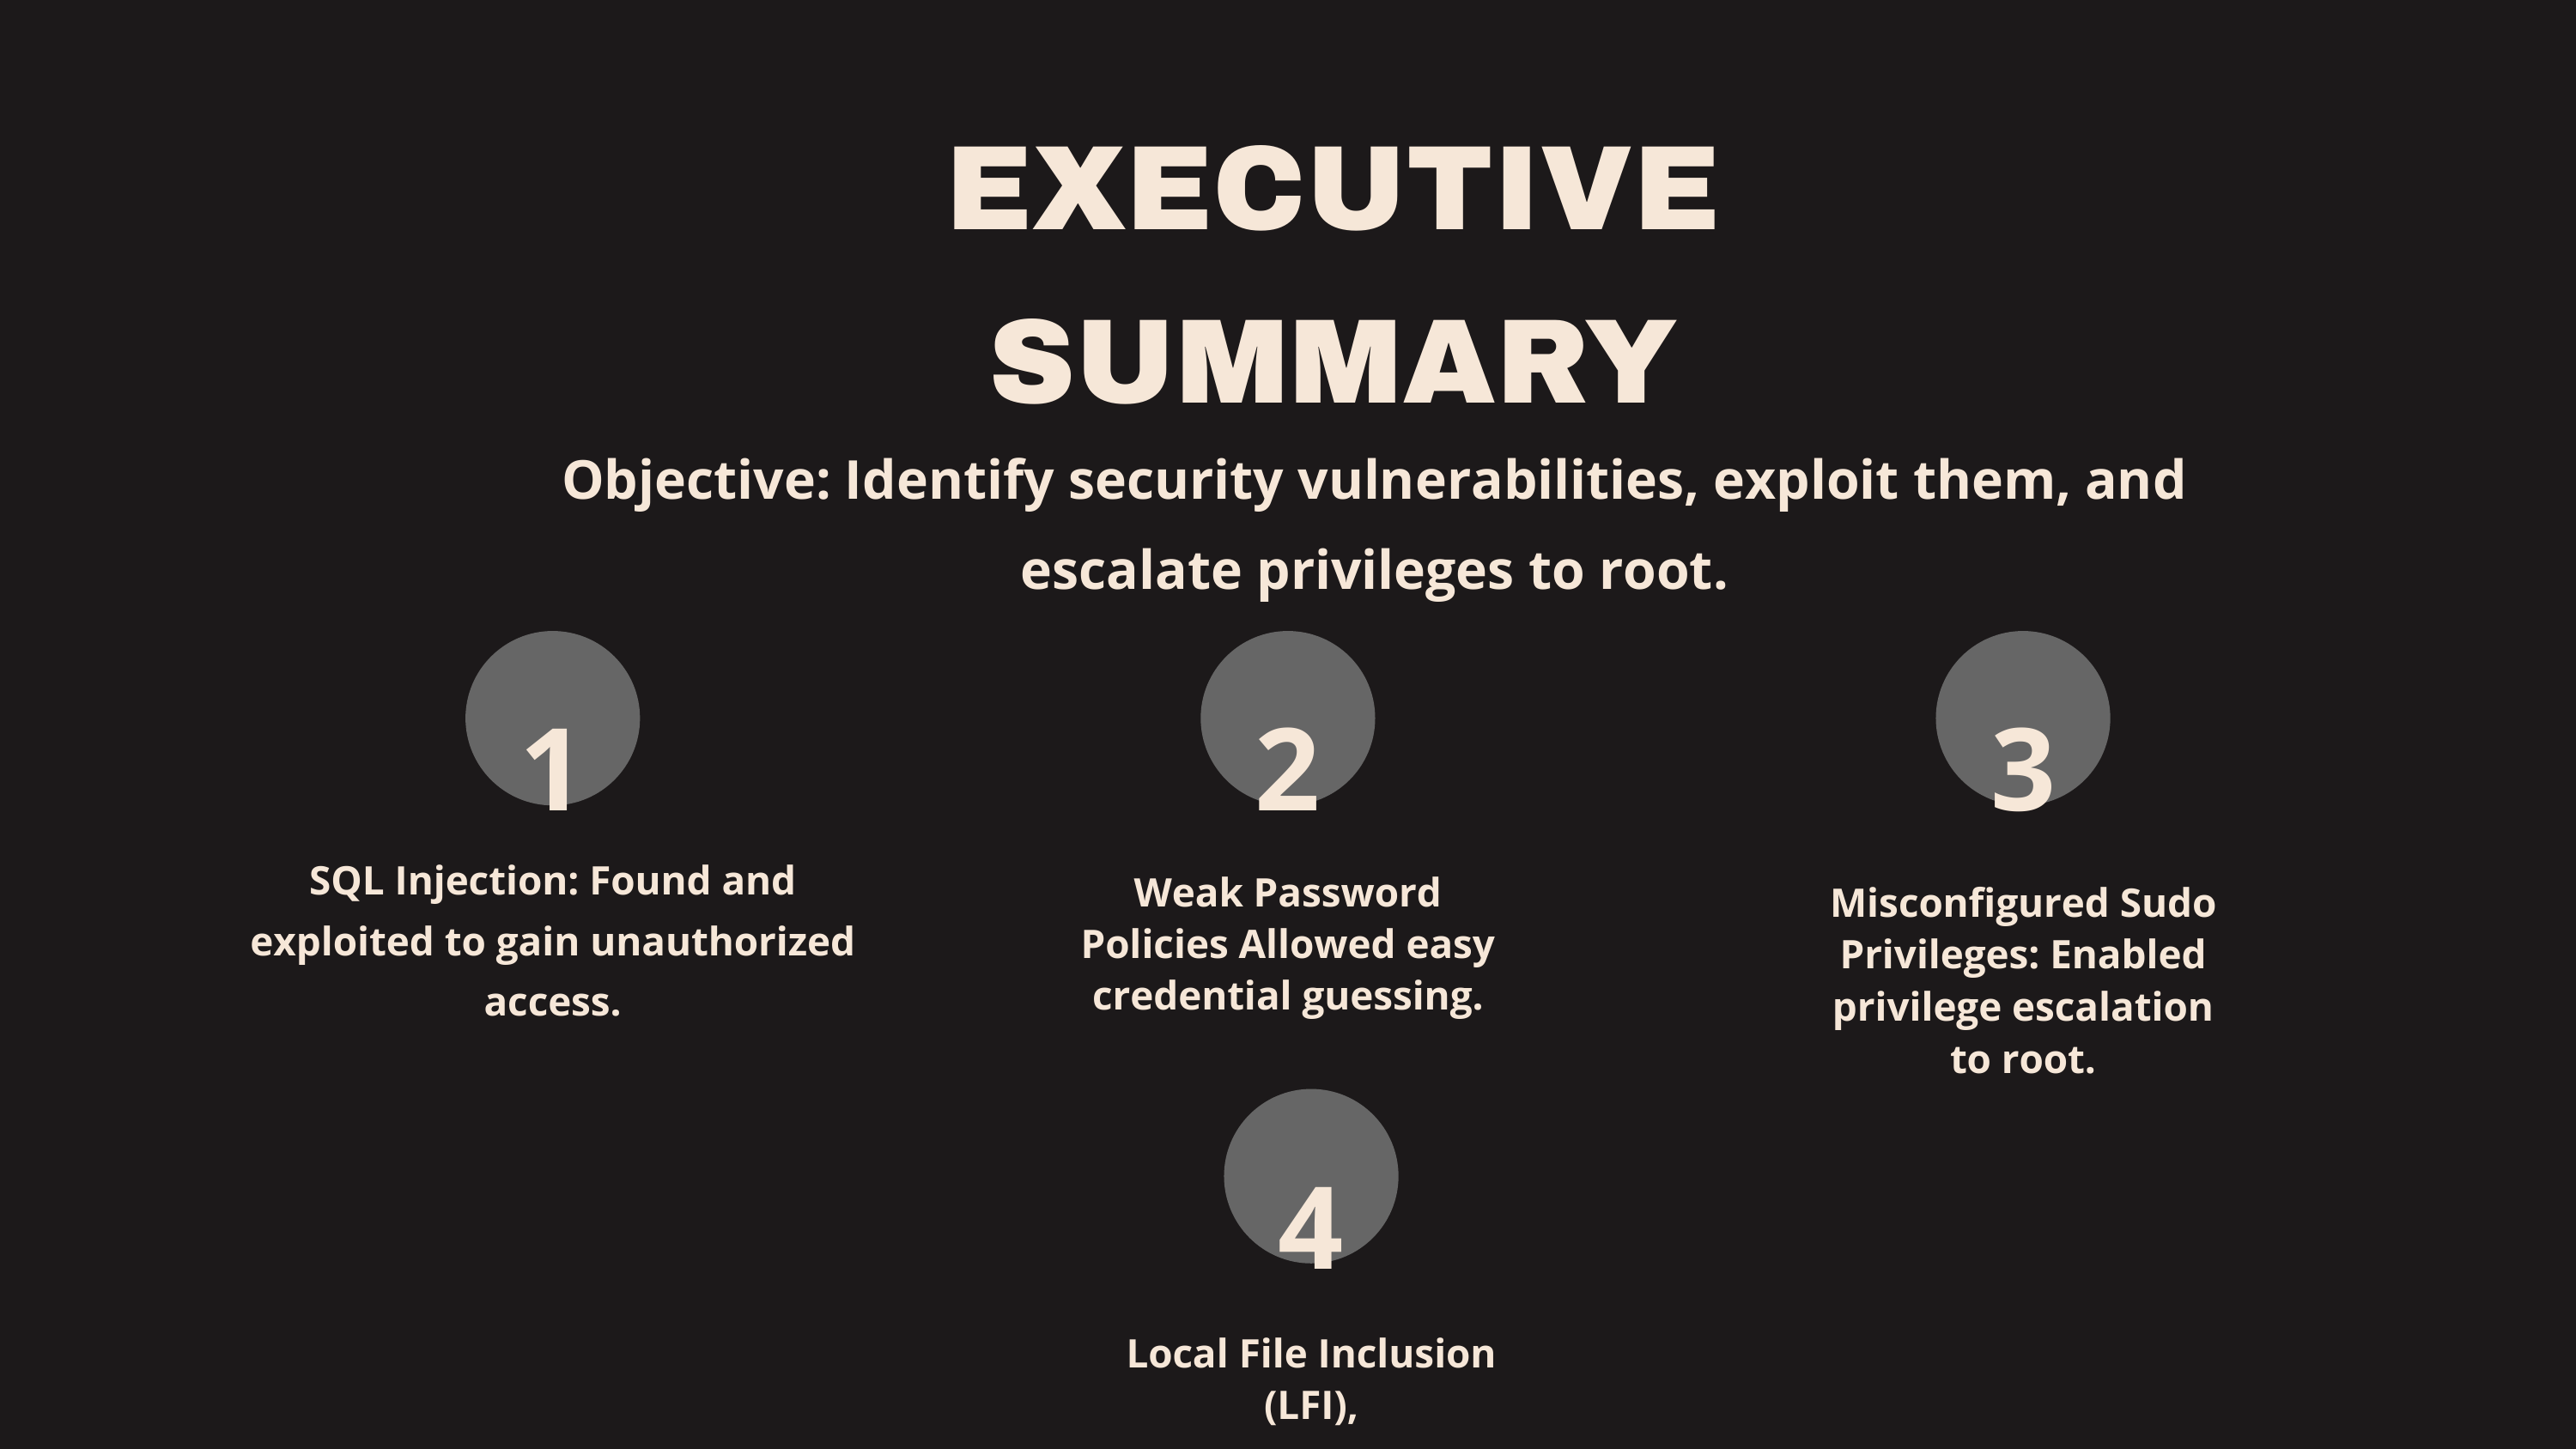

EXECUTIVE SUMMARY

Objective: Identify security vulnerabilities, exploit them, and escalate privileges to root.

1
2
3

SQL Injection: Found and exploited to gain unauthorized access.

Weak Password Policies Allowed easy credential guessing.
Misconfigured Sudo Privileges: Enabled privilege escalation to root.
4

Local File Inclusion (LFI),